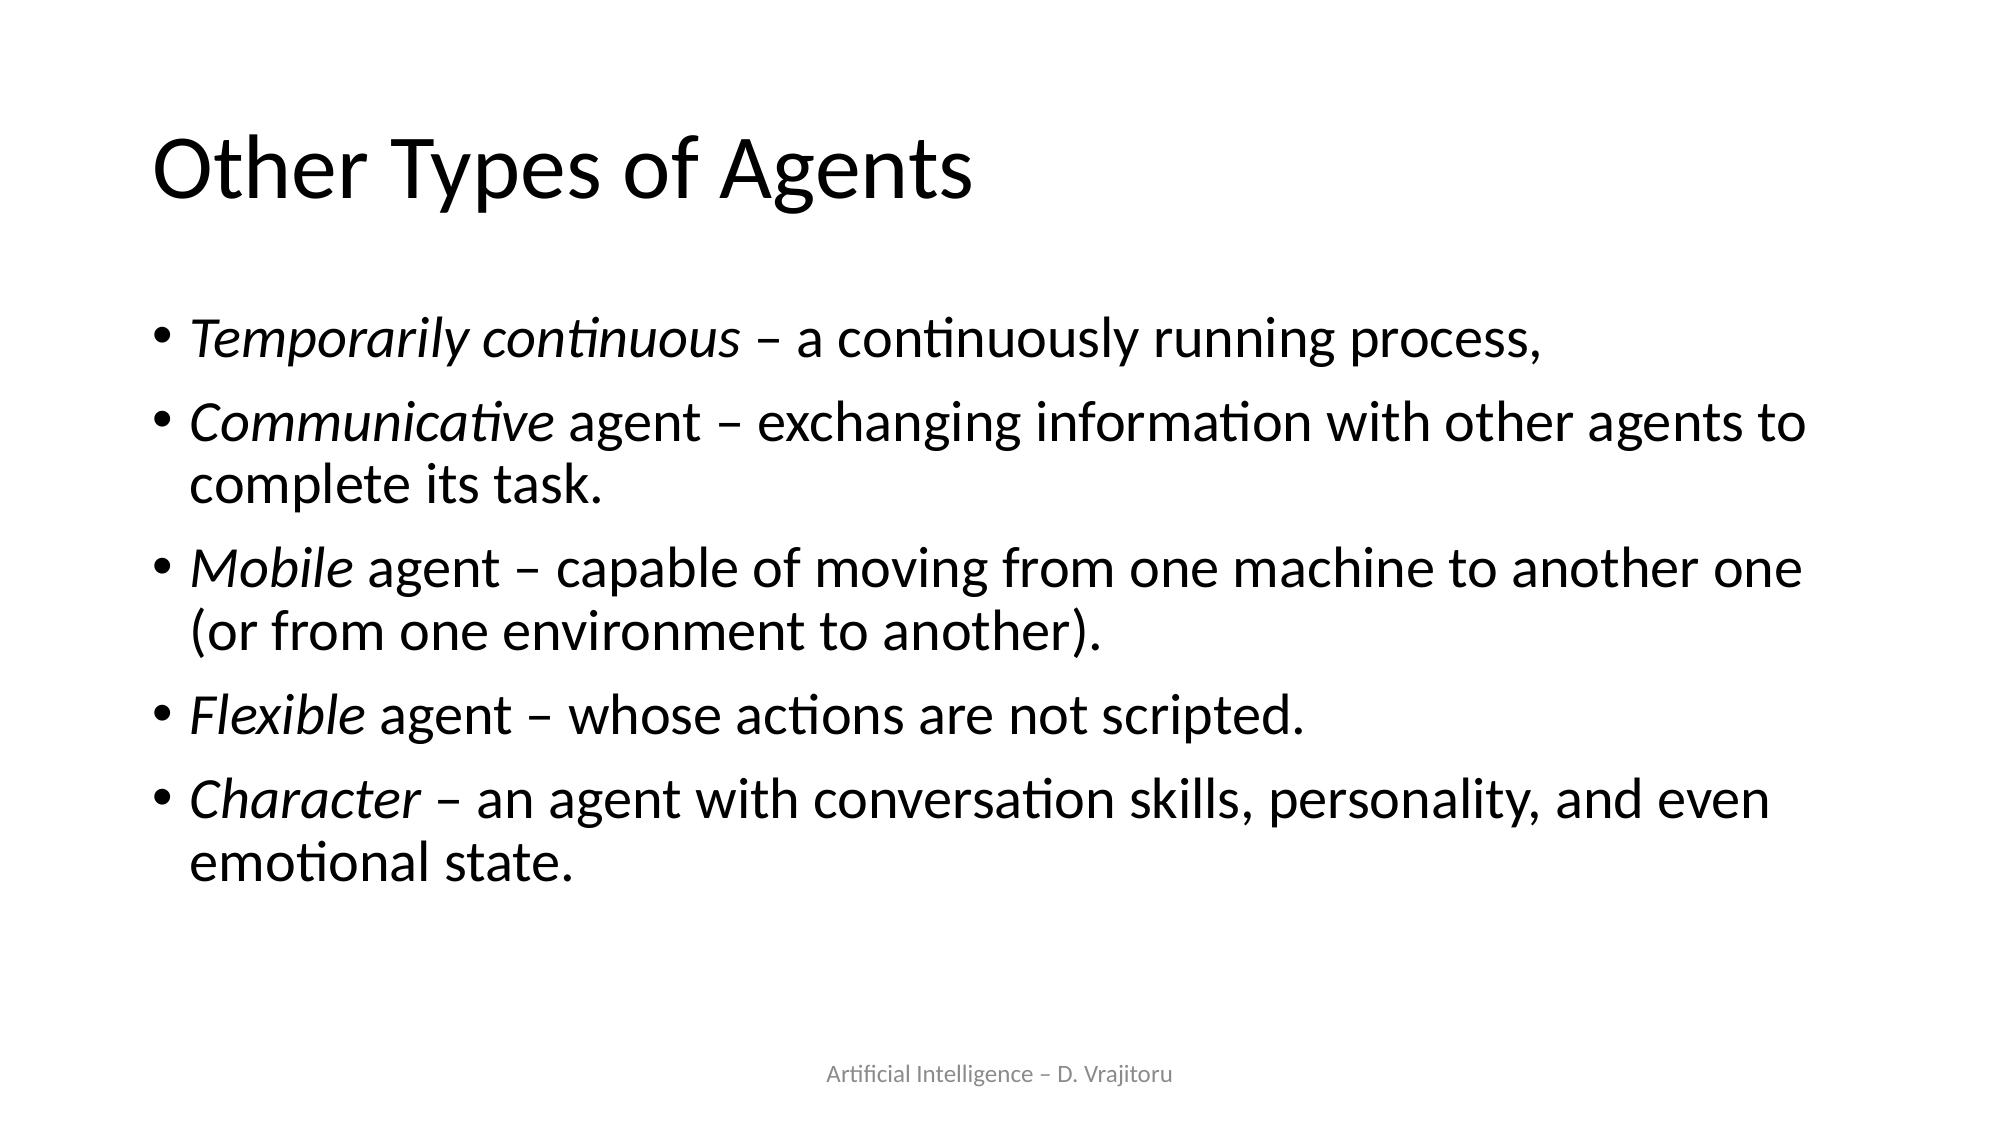

# Other Types of Agents
Temporarily continuous – a continuously running process,
Communicative agent – exchanging information with other agents to complete its task.
Mobile agent – capable of moving from one machine to another one (or from one environment to another).
Flexible agent – whose actions are not scripted.
Character – an agent with conversation skills, personality, and even emotional state.
Artificial Intelligence – D. Vrajitoru